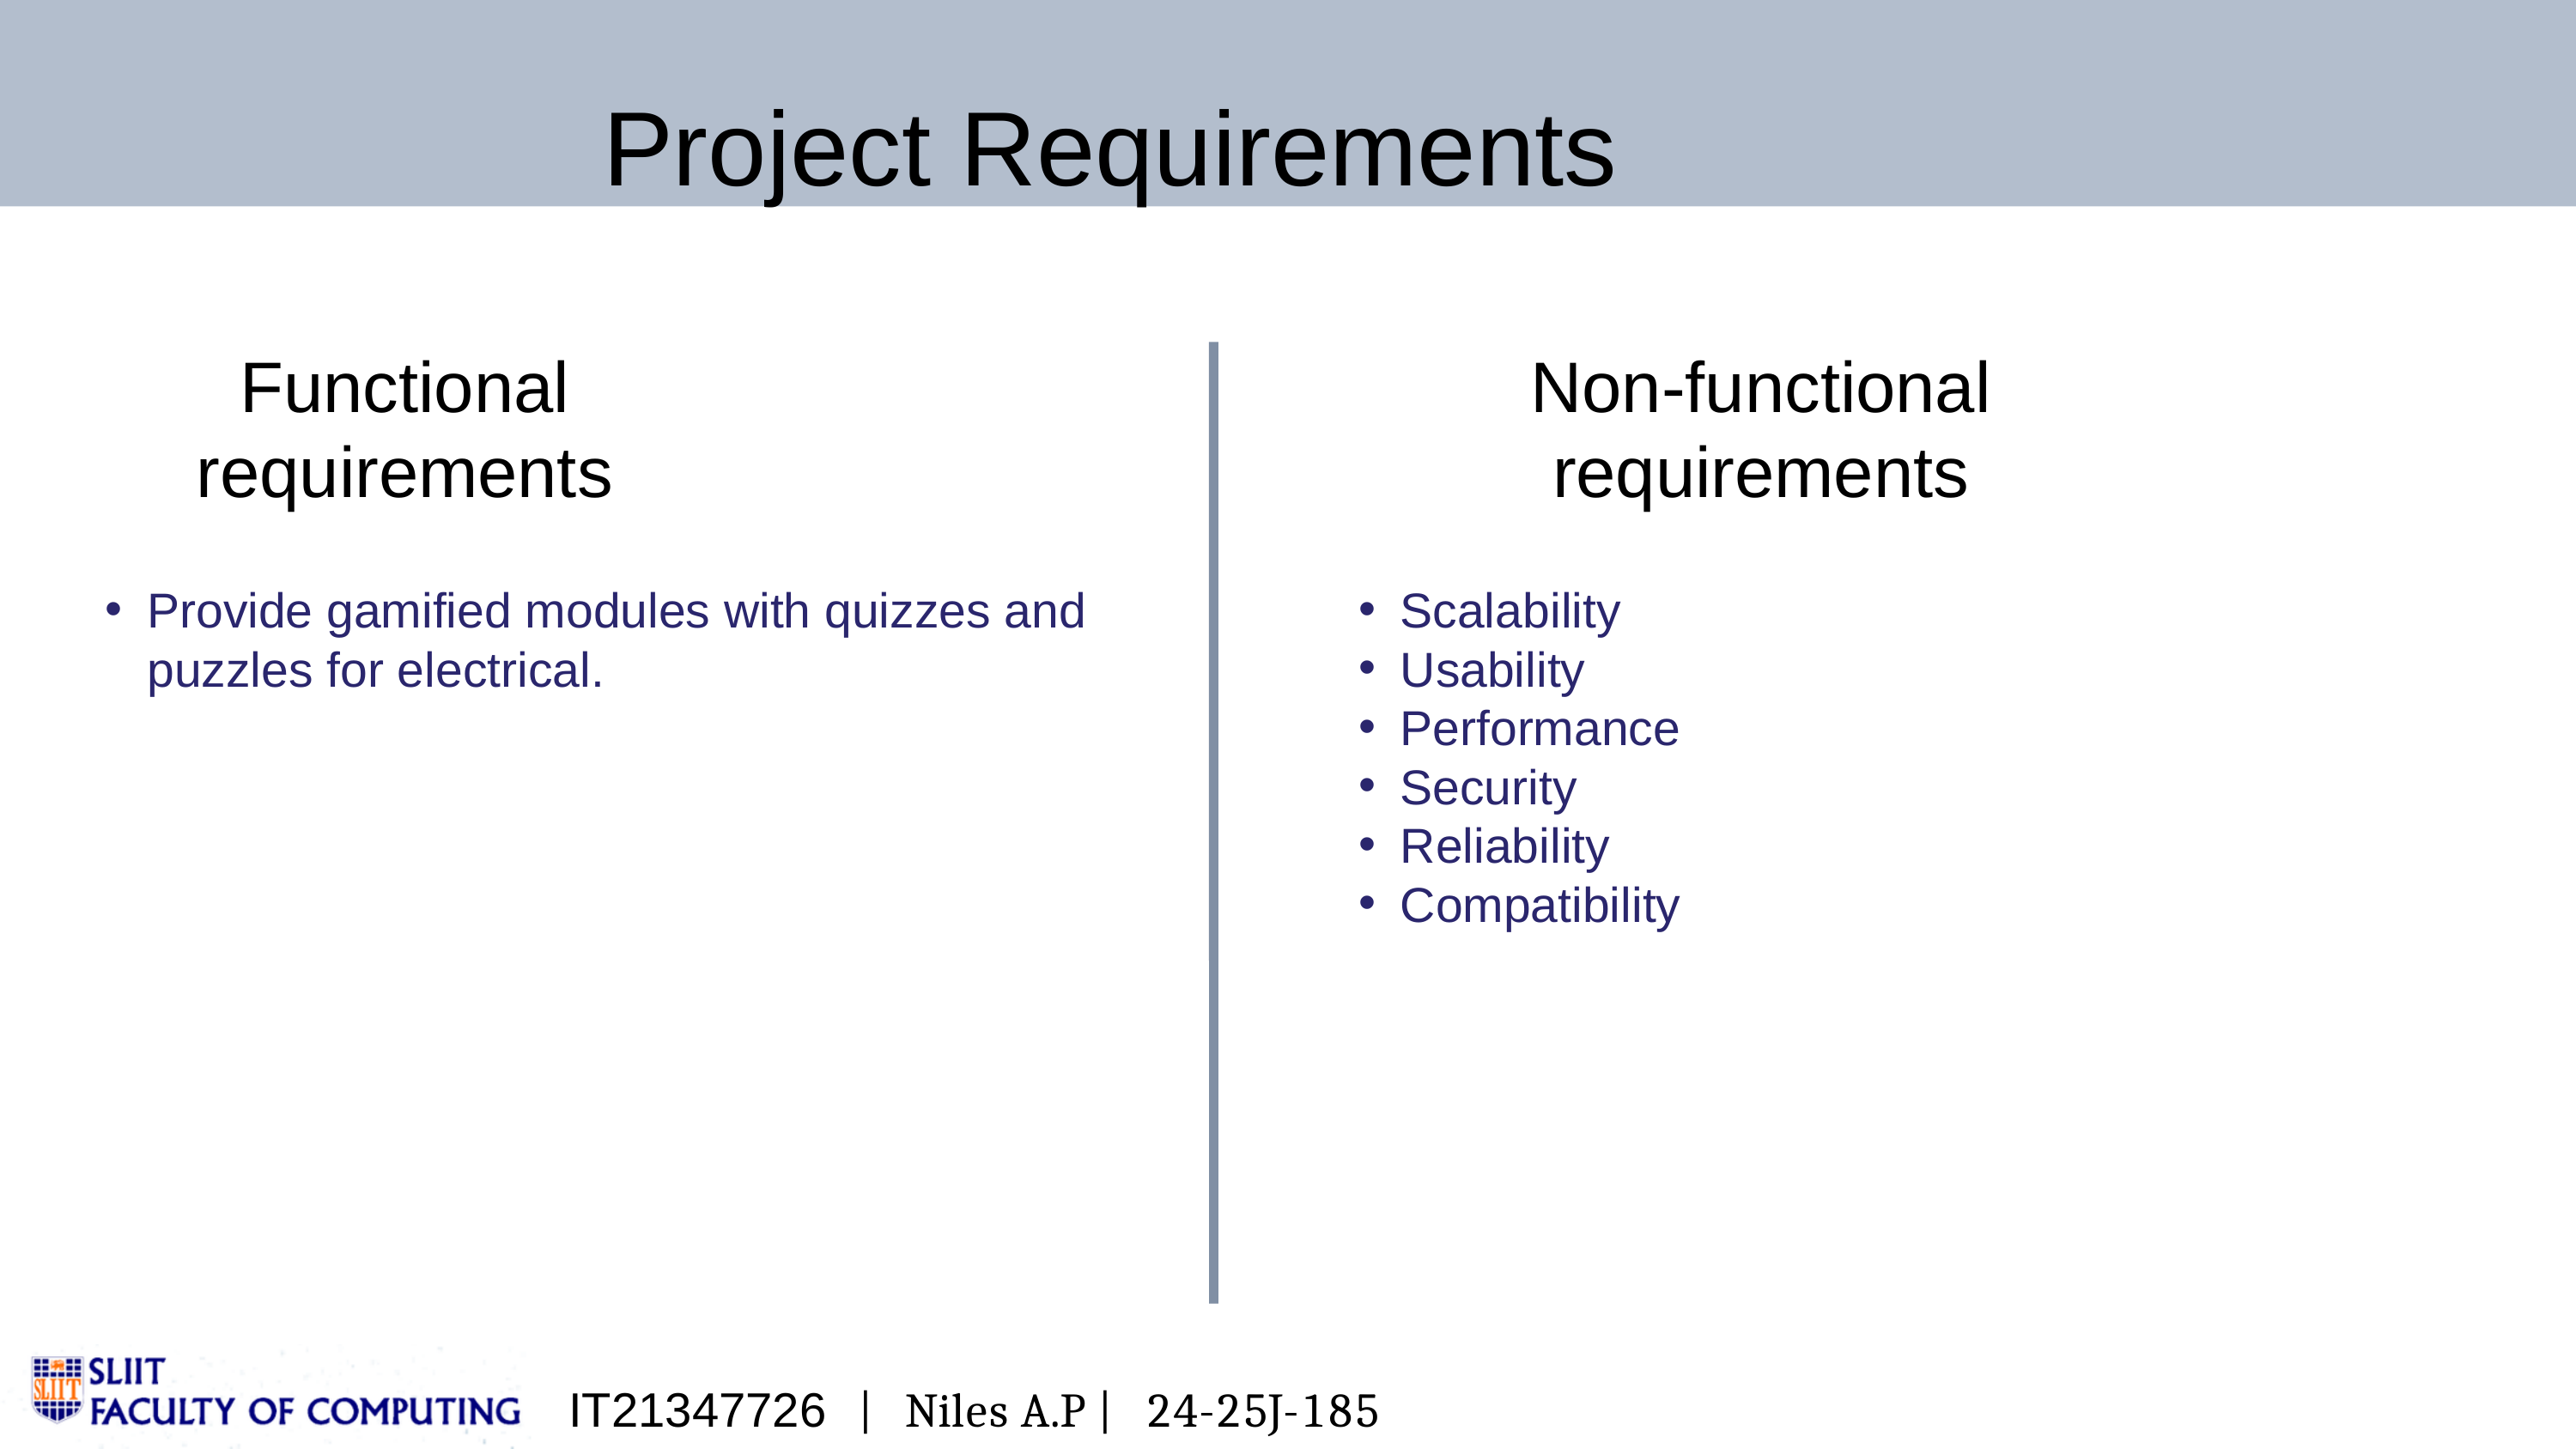

Project Requirements
Functional requirements
Non-functional requirements

Provide gamified modules with quizzes and puzzles for electrical.
Scalability
Usability
Performance
Security
Reliability
Compatibility

IT21347726   |   Niles A.P |   24-25J-185